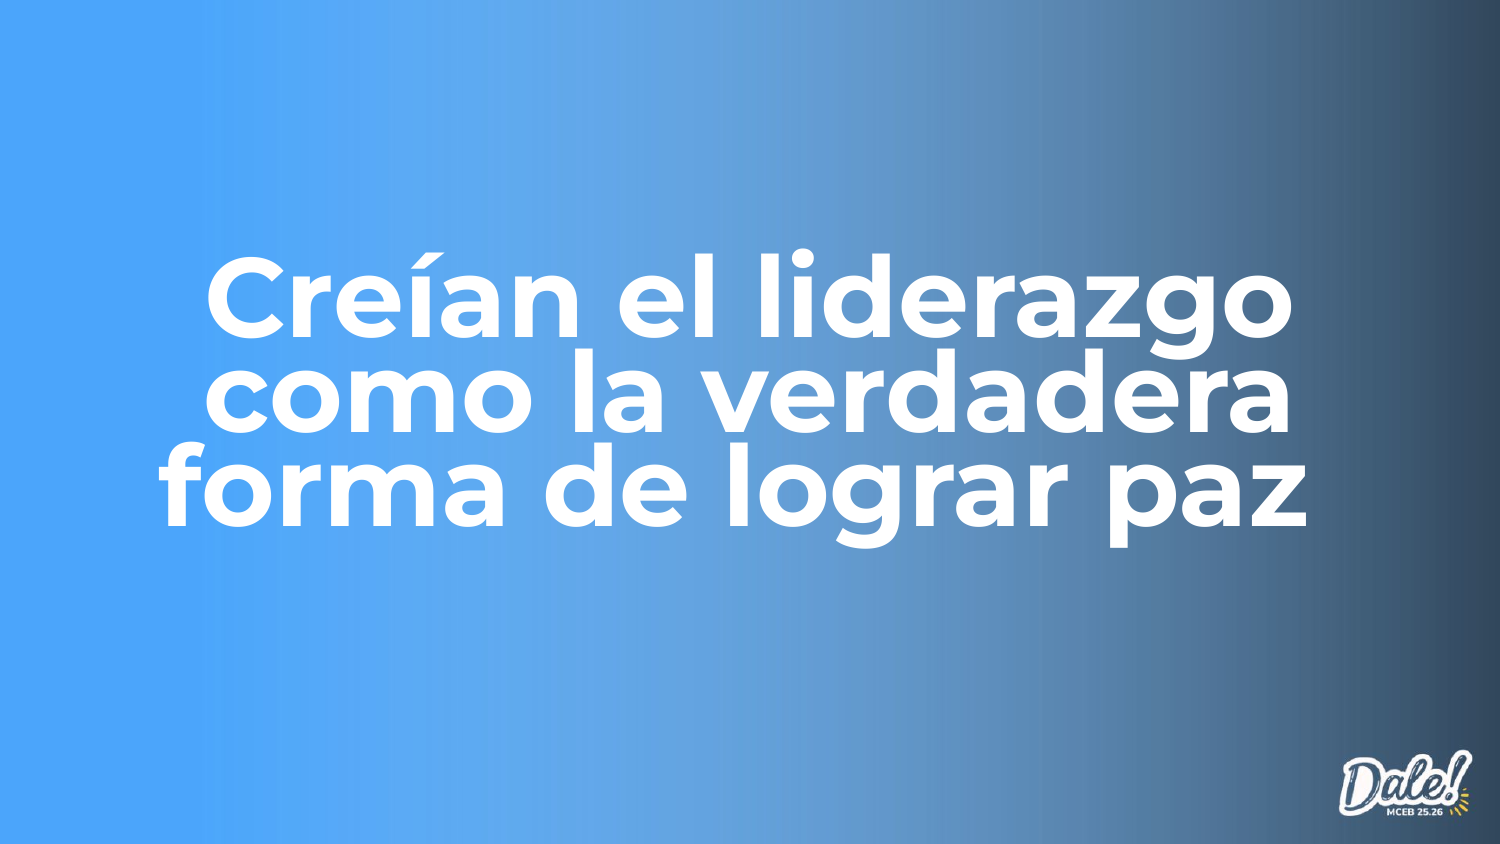

Creían el liderazgo como la verdadera forma de lograr paz